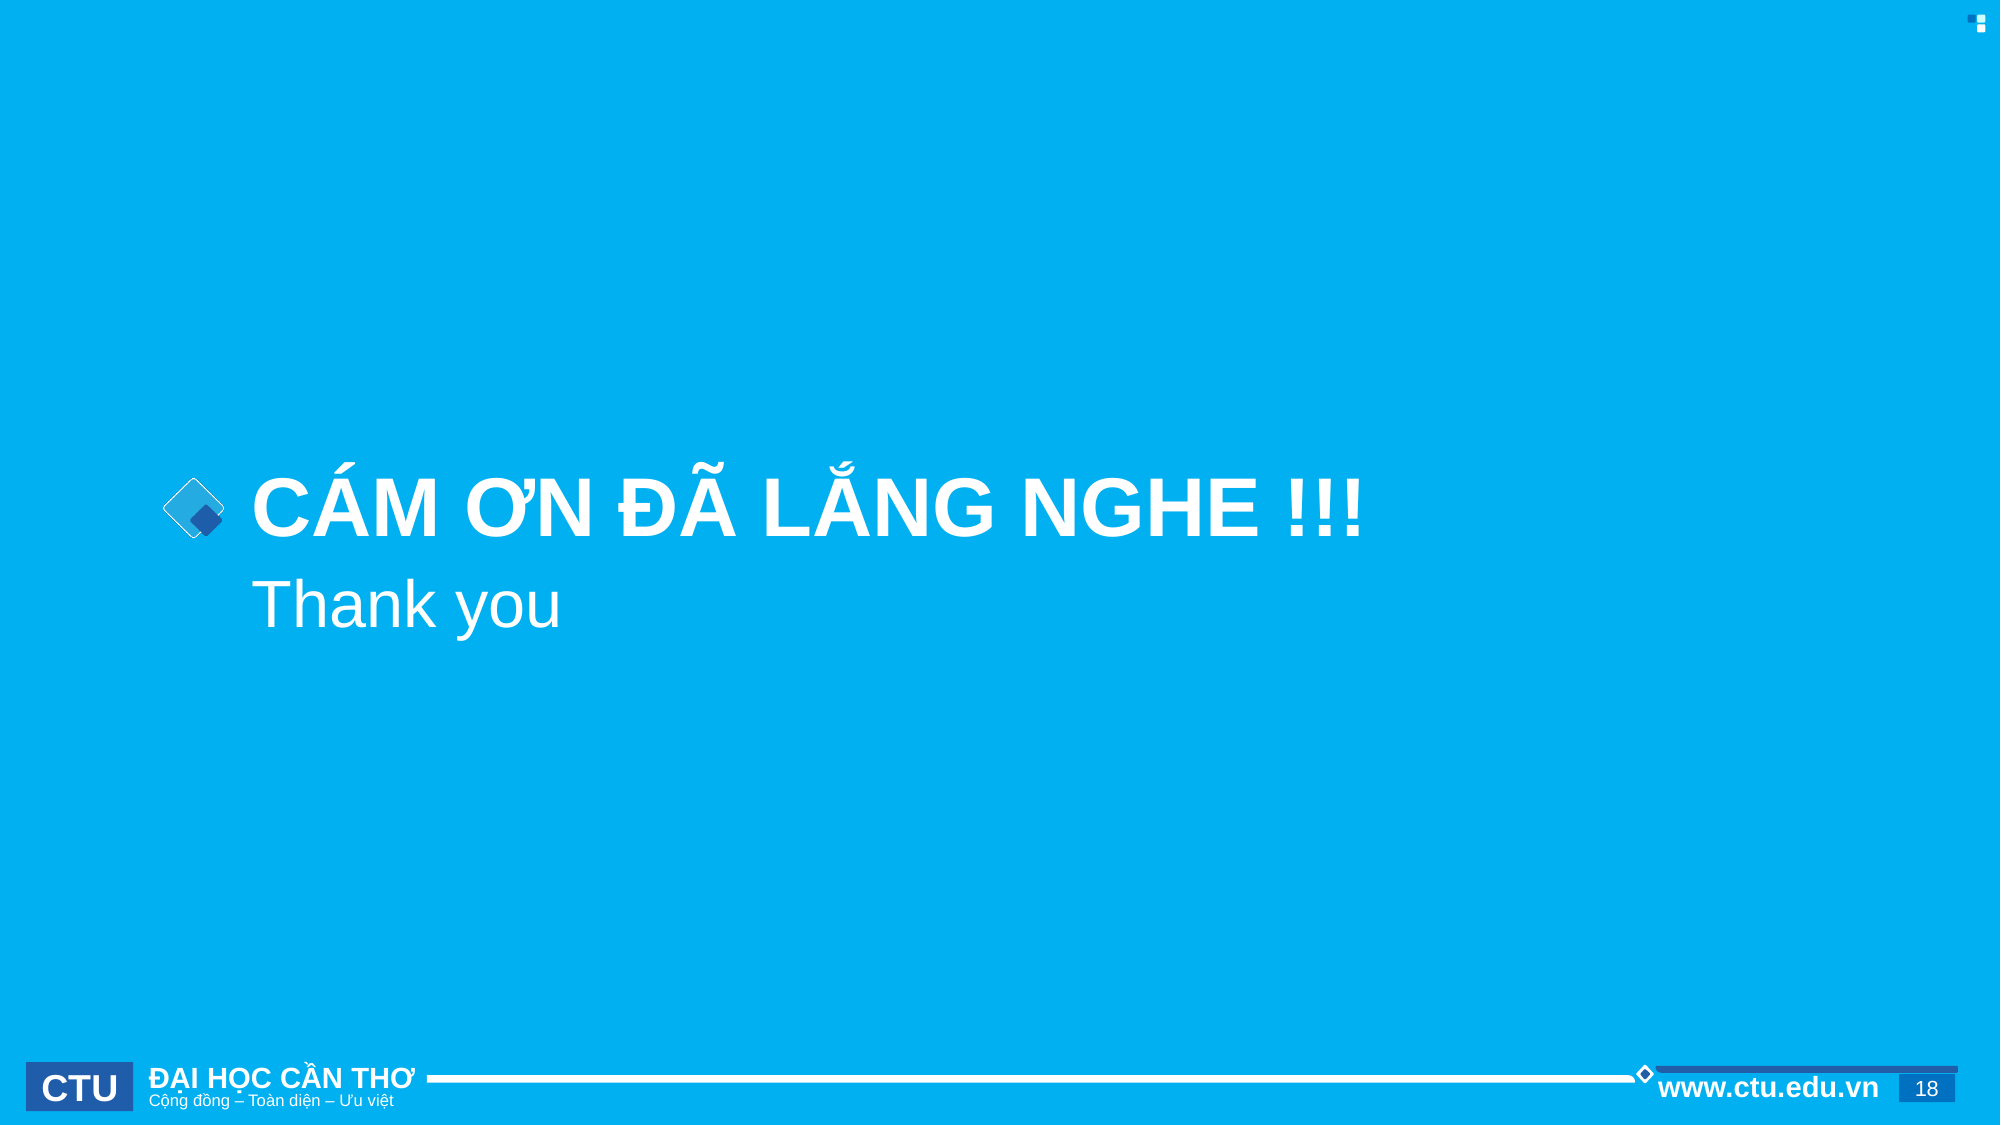

# CÁM ƠN ĐÃ LẮNG NGHE !!!
Thank you